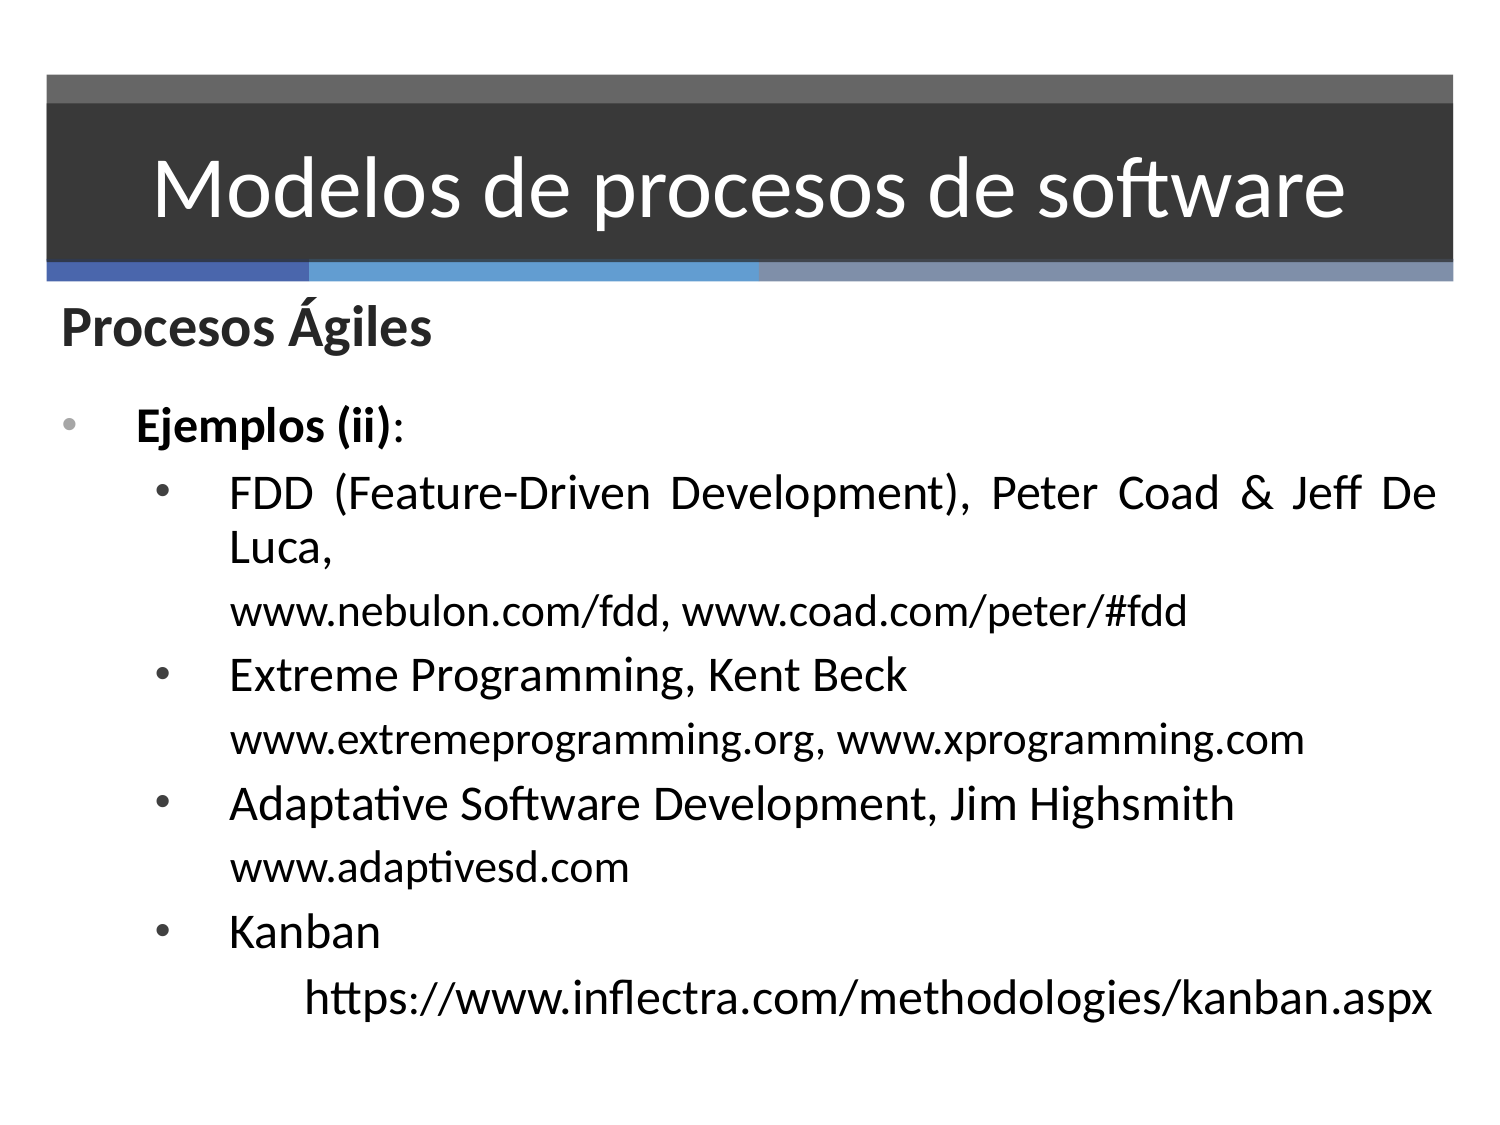

# Modelos de procesos de software
Procesos Ágiles
Ejemplos (ii):
FDD (Feature-Driven Development), Peter Coad & Jeff De Luca,
www.nebulon.com/fdd, www.coad.com/peter/#fdd
Extreme Programming, Kent Beck
www.extremeprogramming.org, www.xprogramming.com
Adaptative Software Development, Jim Highsmith
www.adaptivesd.com
Kanban
	https://www.inflectra.com/methodologies/kanban.aspx